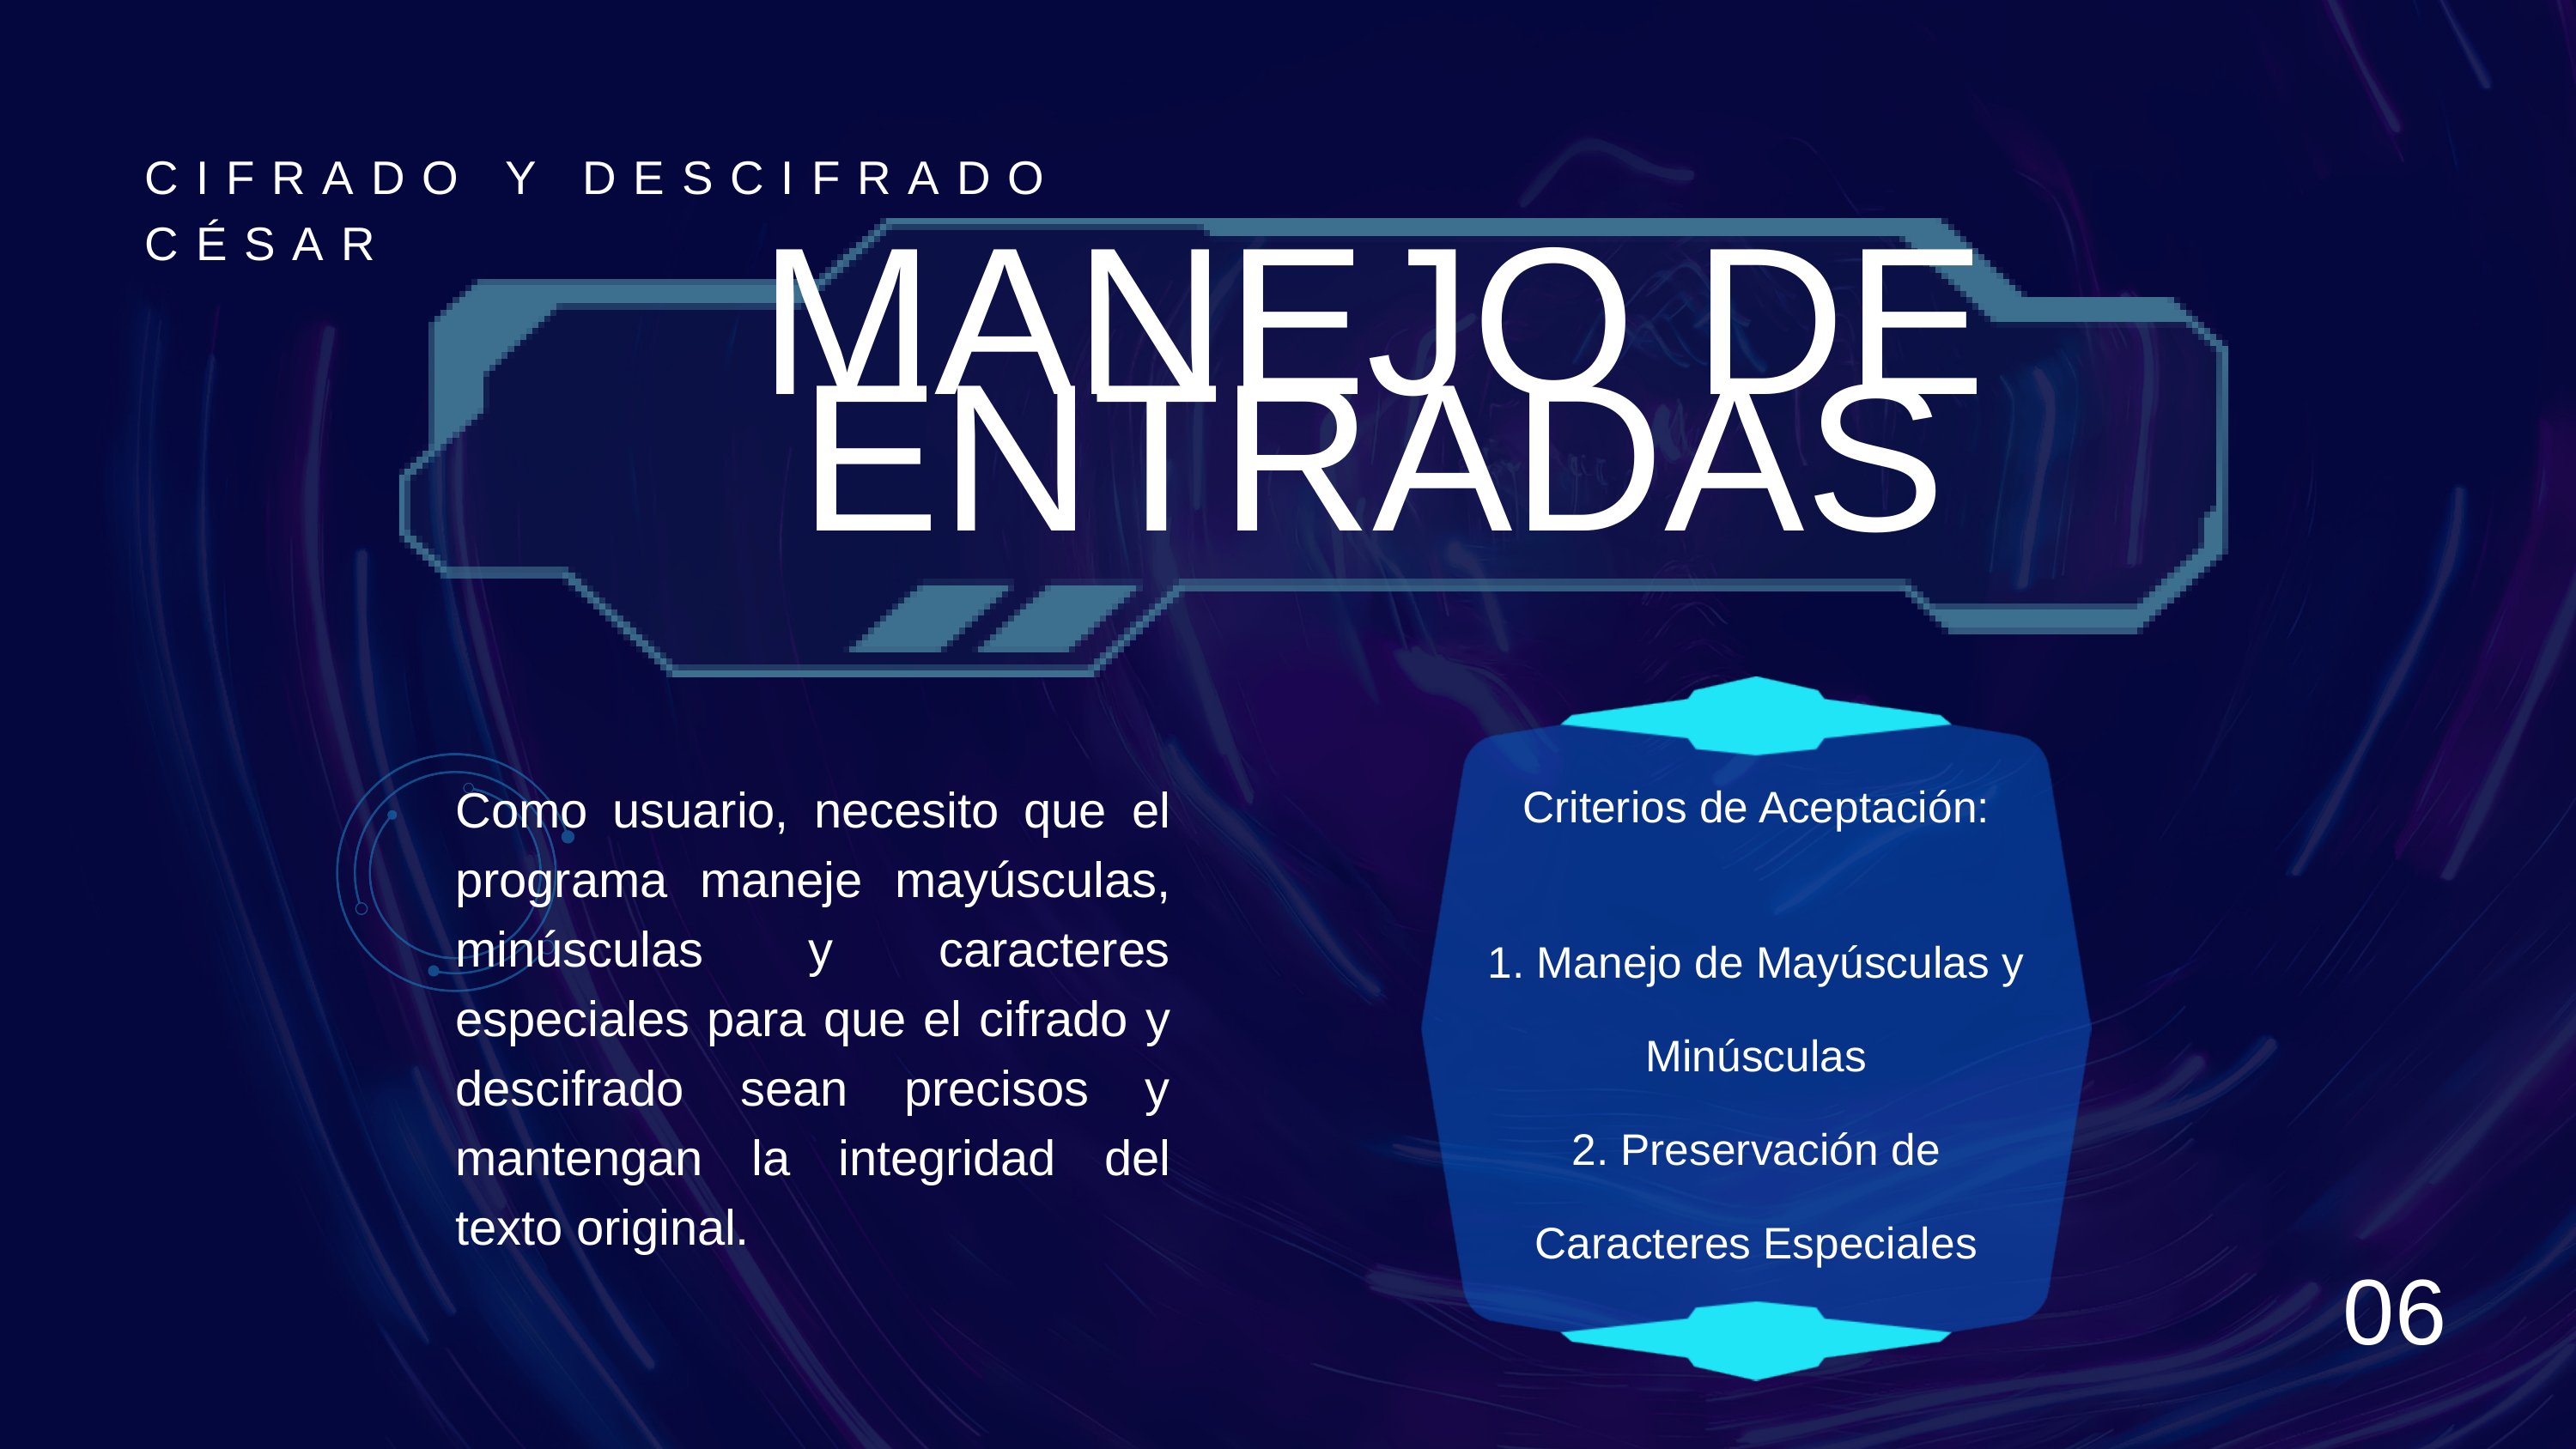

CIFRADO Y DESCIFRADO CÉSAR

MANEJO DE ENTRADAS

Como usuario, necesito que el programa maneje mayúsculas, minúsculas y caracteres especiales para que el cifrado y descifrado sean precisos y mantengan la integridad del texto original.

Criterios de Aceptación:

1. Manejo de Mayúsculas y Minúsculas
2. Preservación de Caracteres Especiales

06